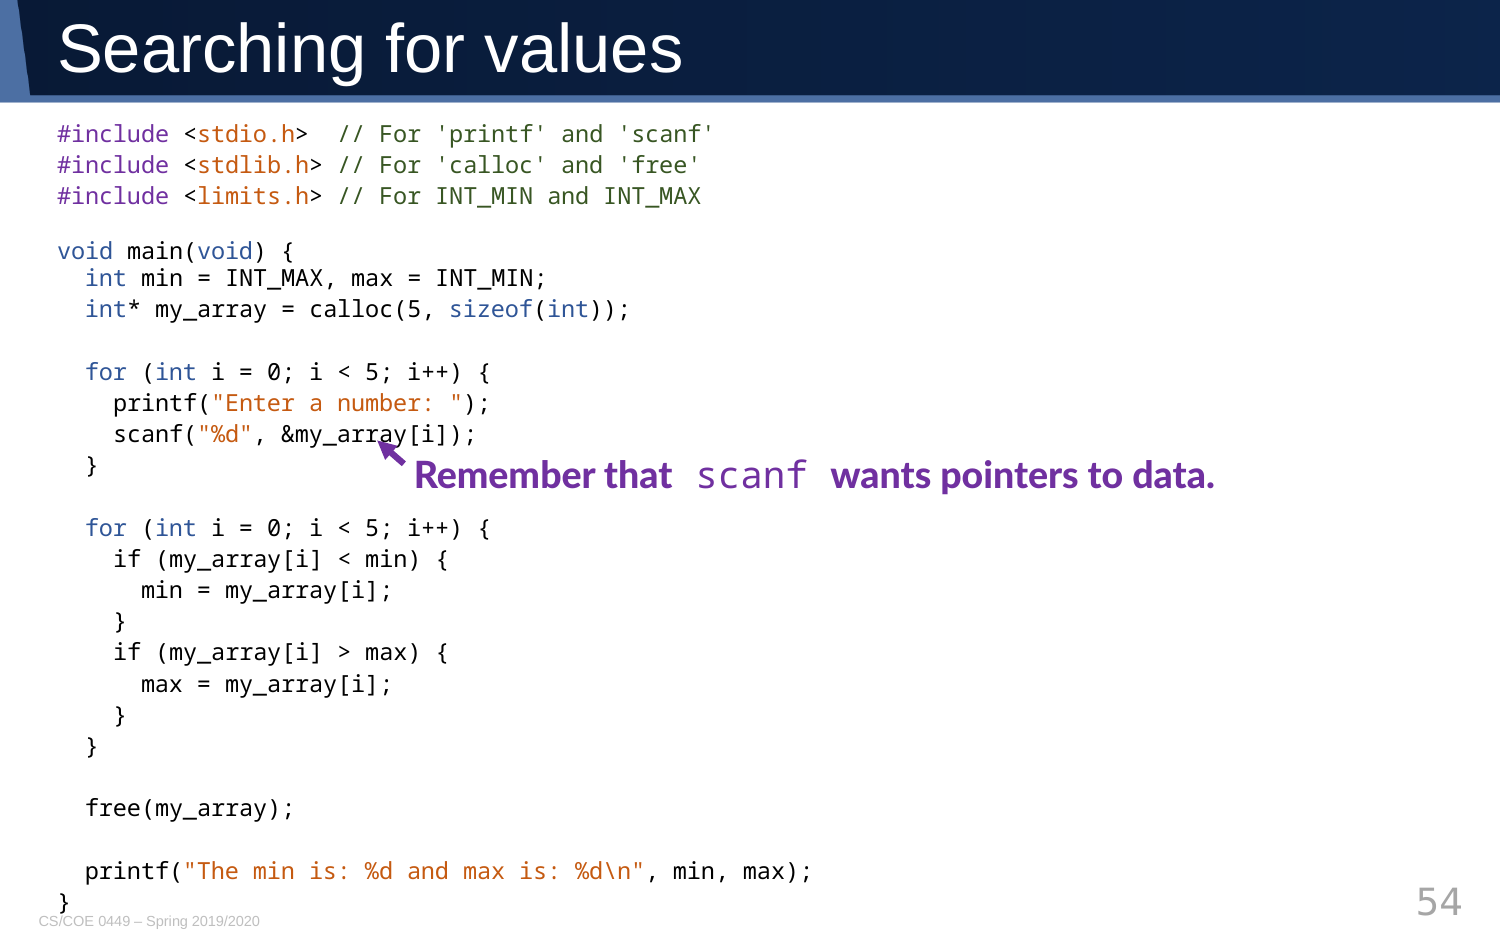

# Searching for values
#include <stdio.h>  // For 'printf' and 'scanf'
#include <stdlib.h> // For 'calloc' and 'free'
#include <limits.h> // For INT_MIN and INT_MAX

void main(void) {
  int min = INT_MAX, max = INT_MIN;
  int* my_array = calloc(5, sizeof(int));

  for (int i = 0; i < 5; i++) {
    printf("Enter a number: ");
    scanf("%d", &my_array[i]);
  }

  for (int i = 0; i < 5; i++) {
    if (my_array[i] < min) {
      min = my_array[i];
    }
    if (my_array[i] > max) {
      max = my_array[i];
    }
  }

  free(my_array);

  printf("The min is: %d and max is: %d\n", min, max);
}
Remember that scanf wants pointers to data.
54
CS/COE 0449 – Spring 2019/2020